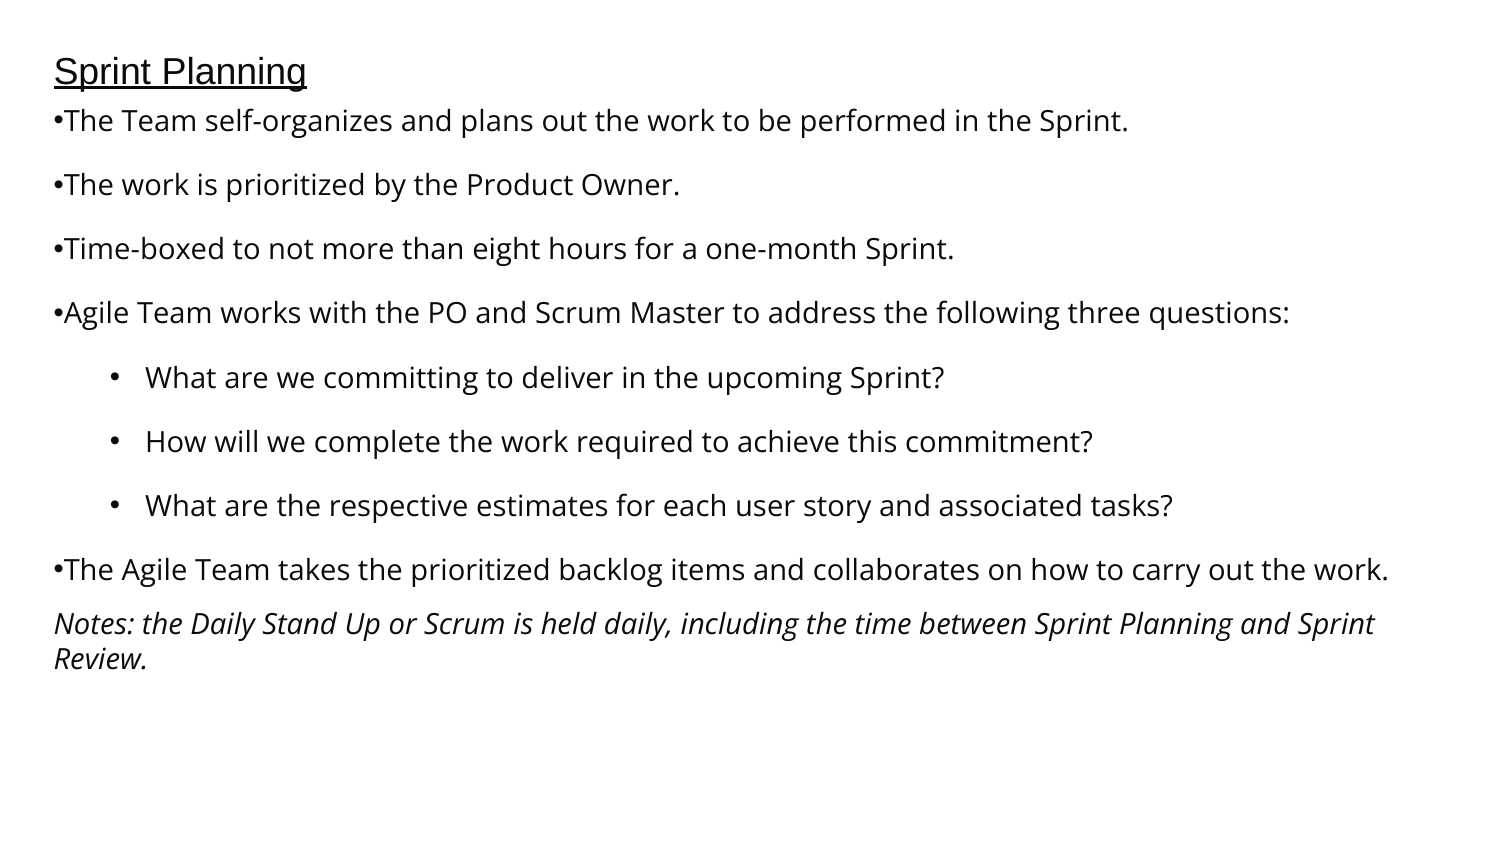

Sprint Planning
The Team self-organizes and plans out the work to be performed in the Sprint.
The work is prioritized by the Product Owner.
Time-boxed to not more than eight hours for a one-month Sprint.
Agile Team works with the PO and Scrum Master to address the following three questions:
What are we committing to deliver in the upcoming Sprint?
How will we complete the work required to achieve this commitment?
What are the respective estimates for each user story and associated tasks?
The Agile Team takes the prioritized backlog items and collaborates on how to carry out the work.
Notes: the Daily Stand Up or Scrum is held daily, including the time between Sprint Planning and Sprint Review.